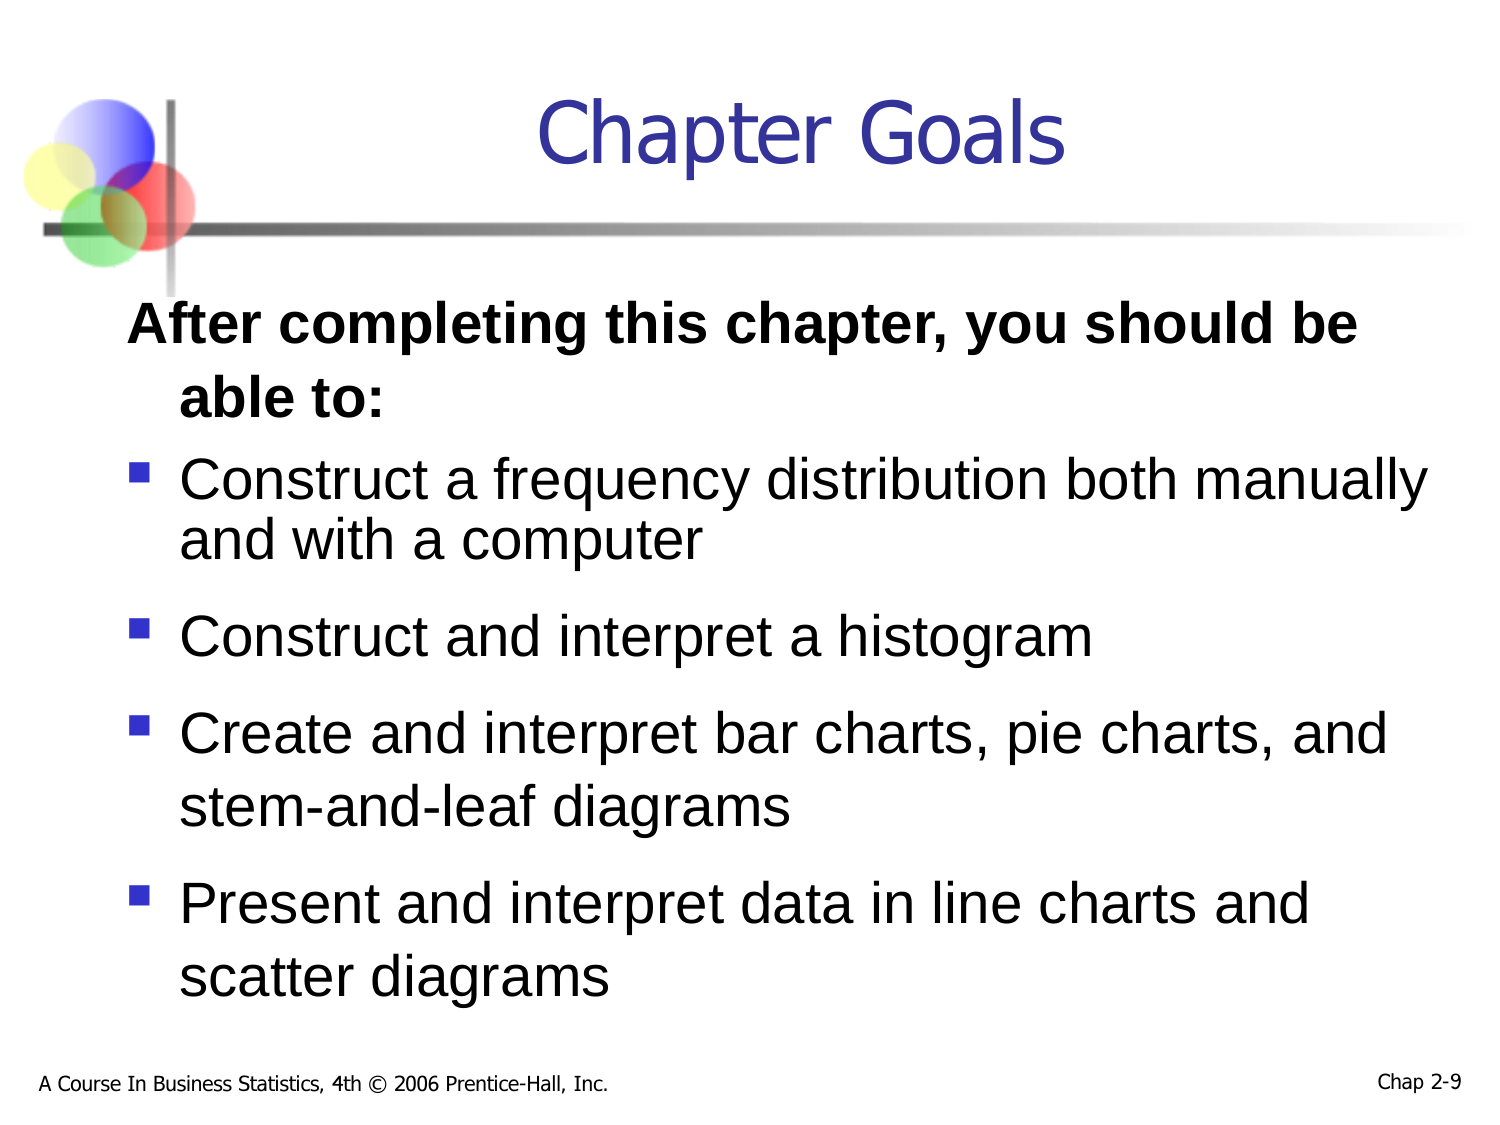

# Chapter Goals
After completing this chapter, you should be able to:
Construct a frequency distribution both manually and with a computer
Construct and interpret a histogram
Create and interpret bar charts, pie charts, and stem-and-leaf diagrams
Present and interpret data in line charts and scatter diagrams
A Course In Business Statistics, 4th © 2006 Prentice-Hall, Inc.
Chap 2-9